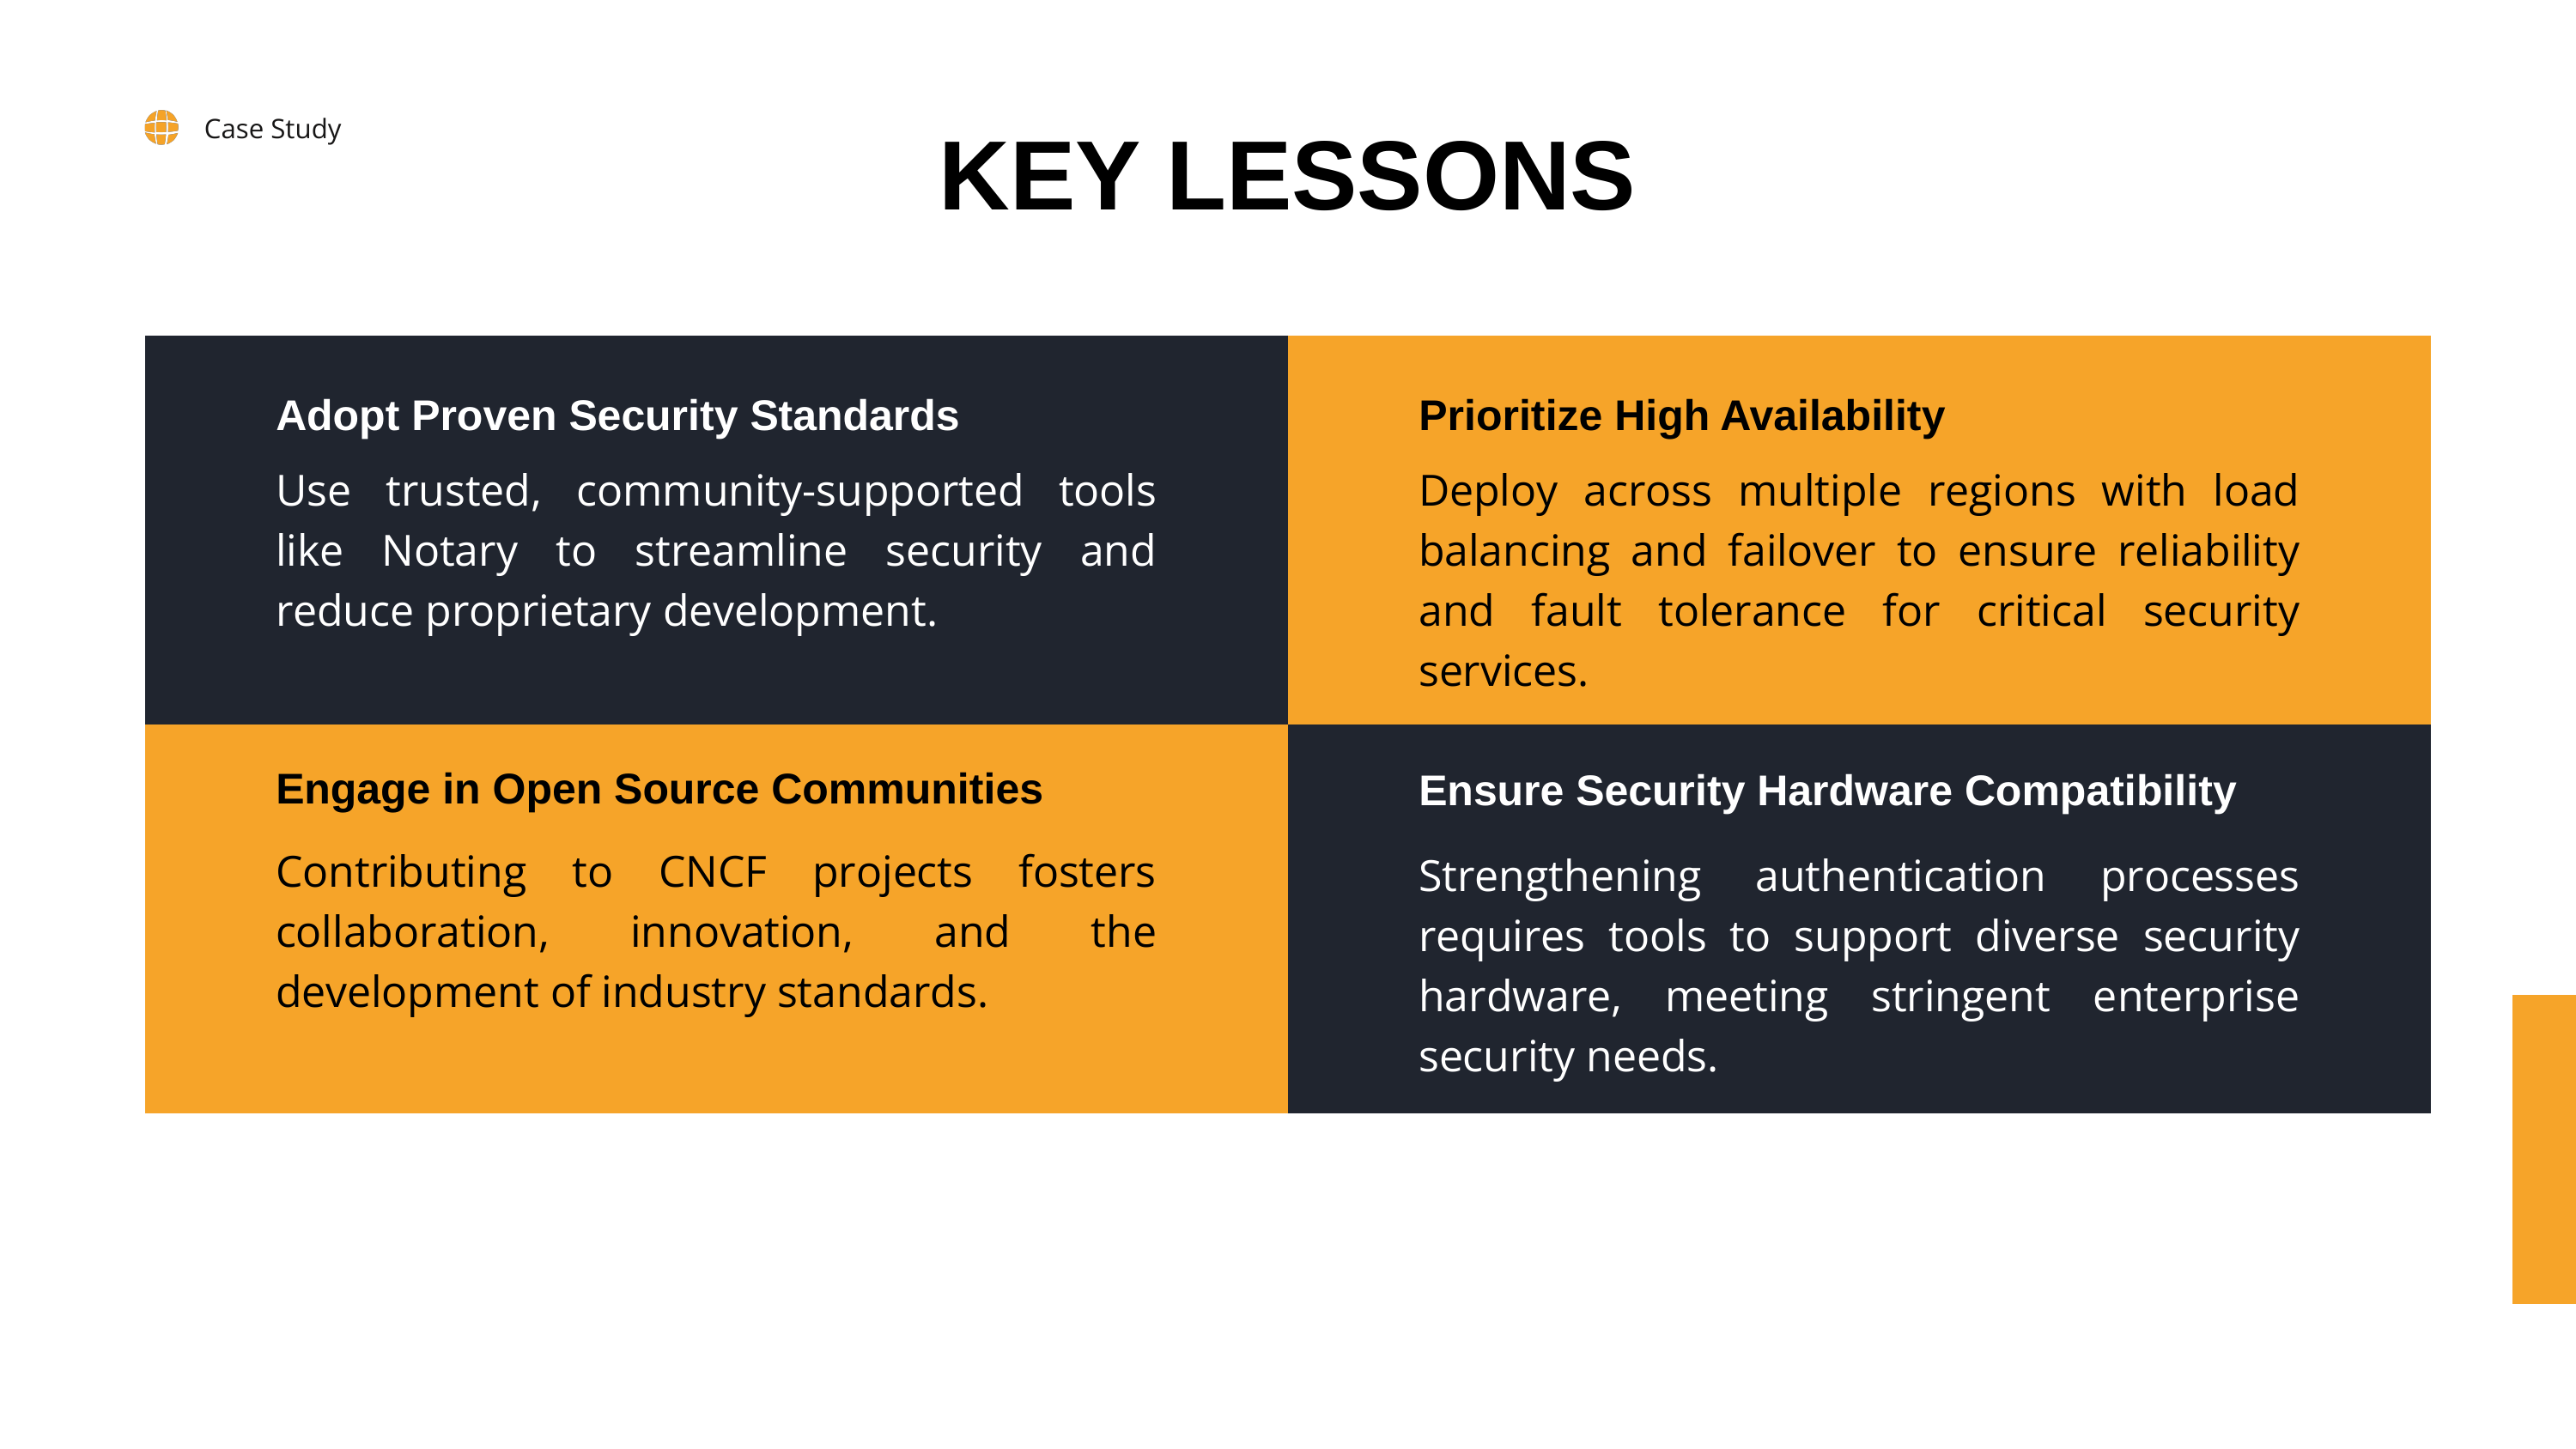

KEY LESSONS
Case Study

Adopt Proven Security Standards
Use trusted, community-supported tools like Notary to streamline security and reduce proprietary development.

Prioritize High Availability
Deploy across multiple regions with load balancing and failover to ensure reliability and fault tolerance for critical security services.

Engage in Open Source Communities
Contributing to CNCF projects fosters collaboration, innovation, and the development of industry standards.

Ensure Security Hardware Compatibility
Strengthening authentication processes requires tools to support diverse security hardware, meeting stringent enterprise security needs.